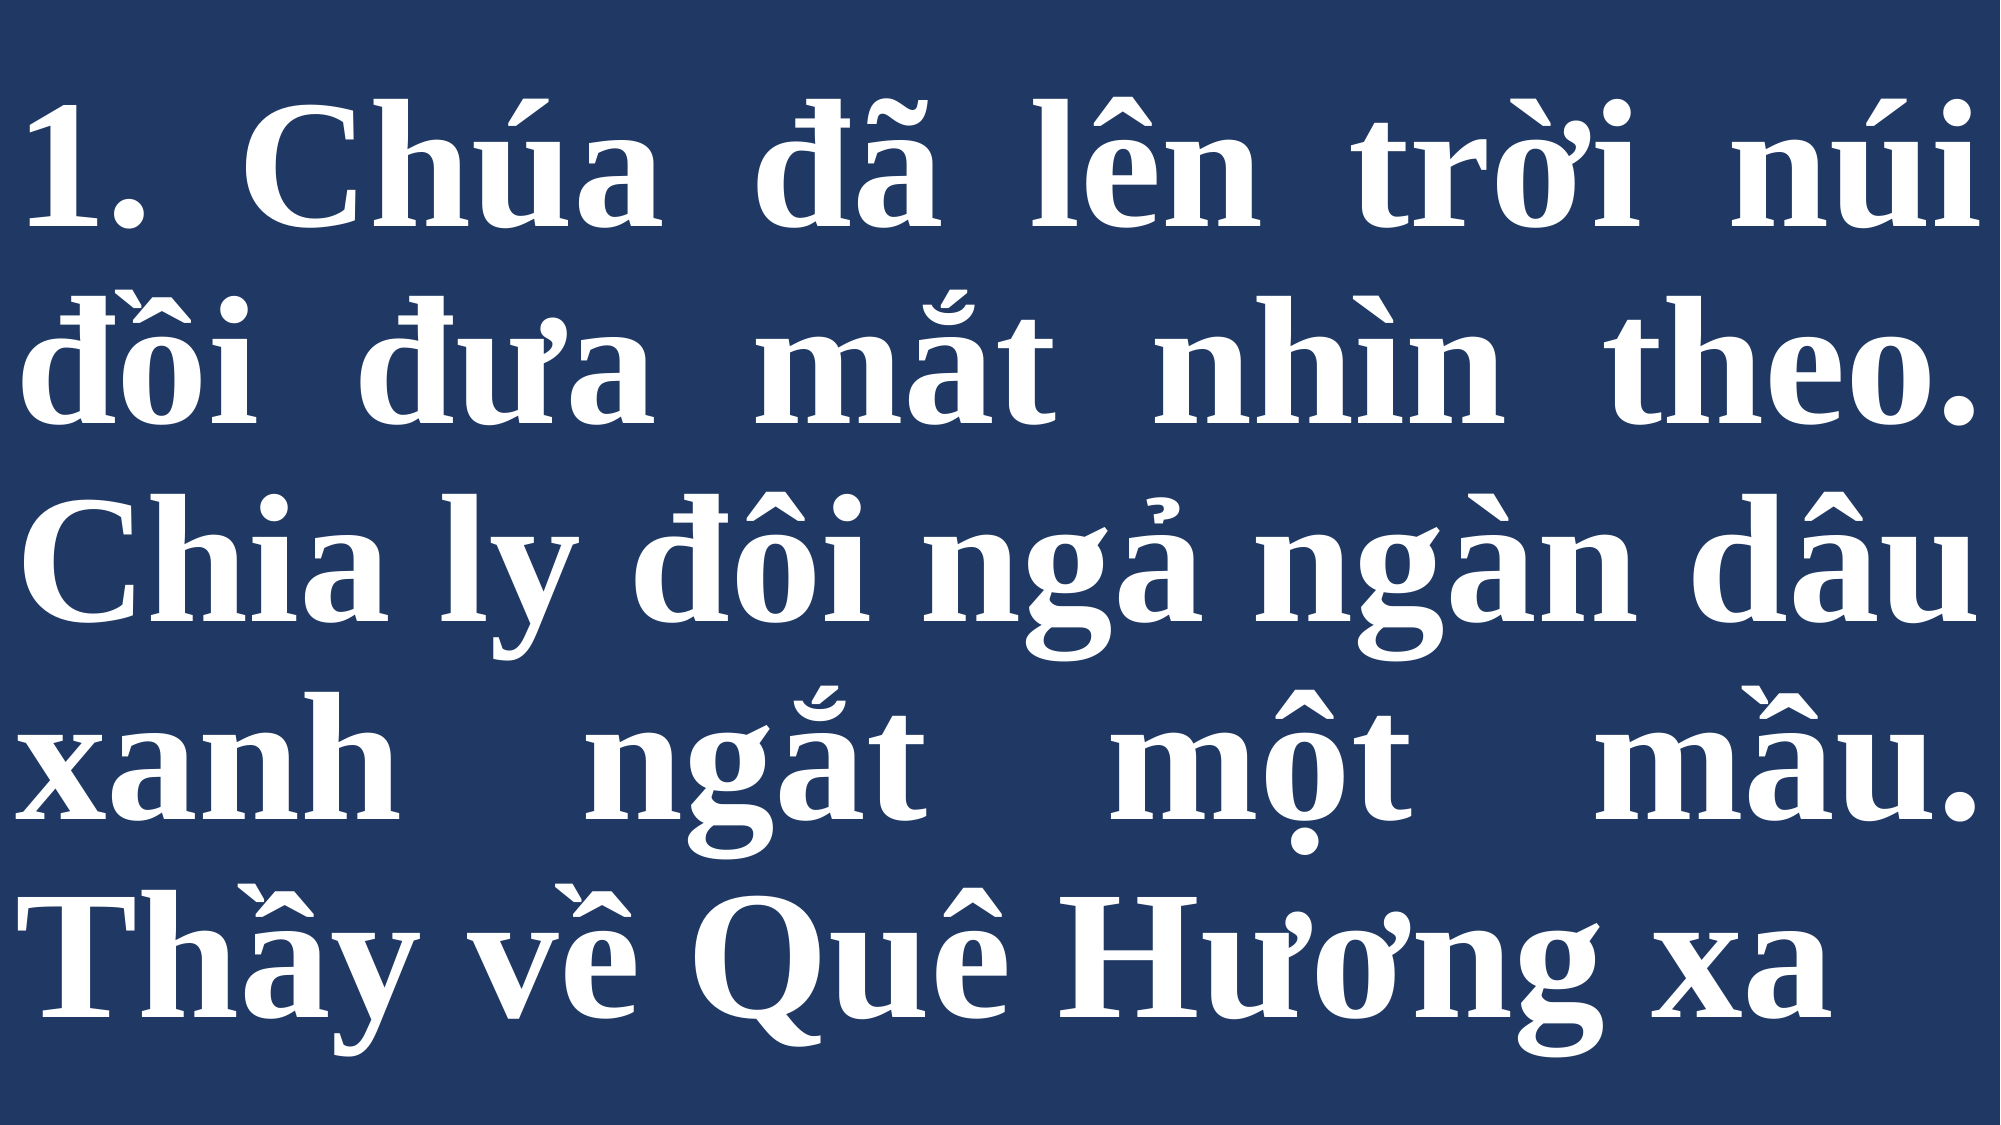

# 1. Chúa đã lên trời núi đồi đưa mắt nhìn theo. Chia ly đôi ngả ngàn dâu xanh ngắt một mầu. Thầy về Quê Hương xa